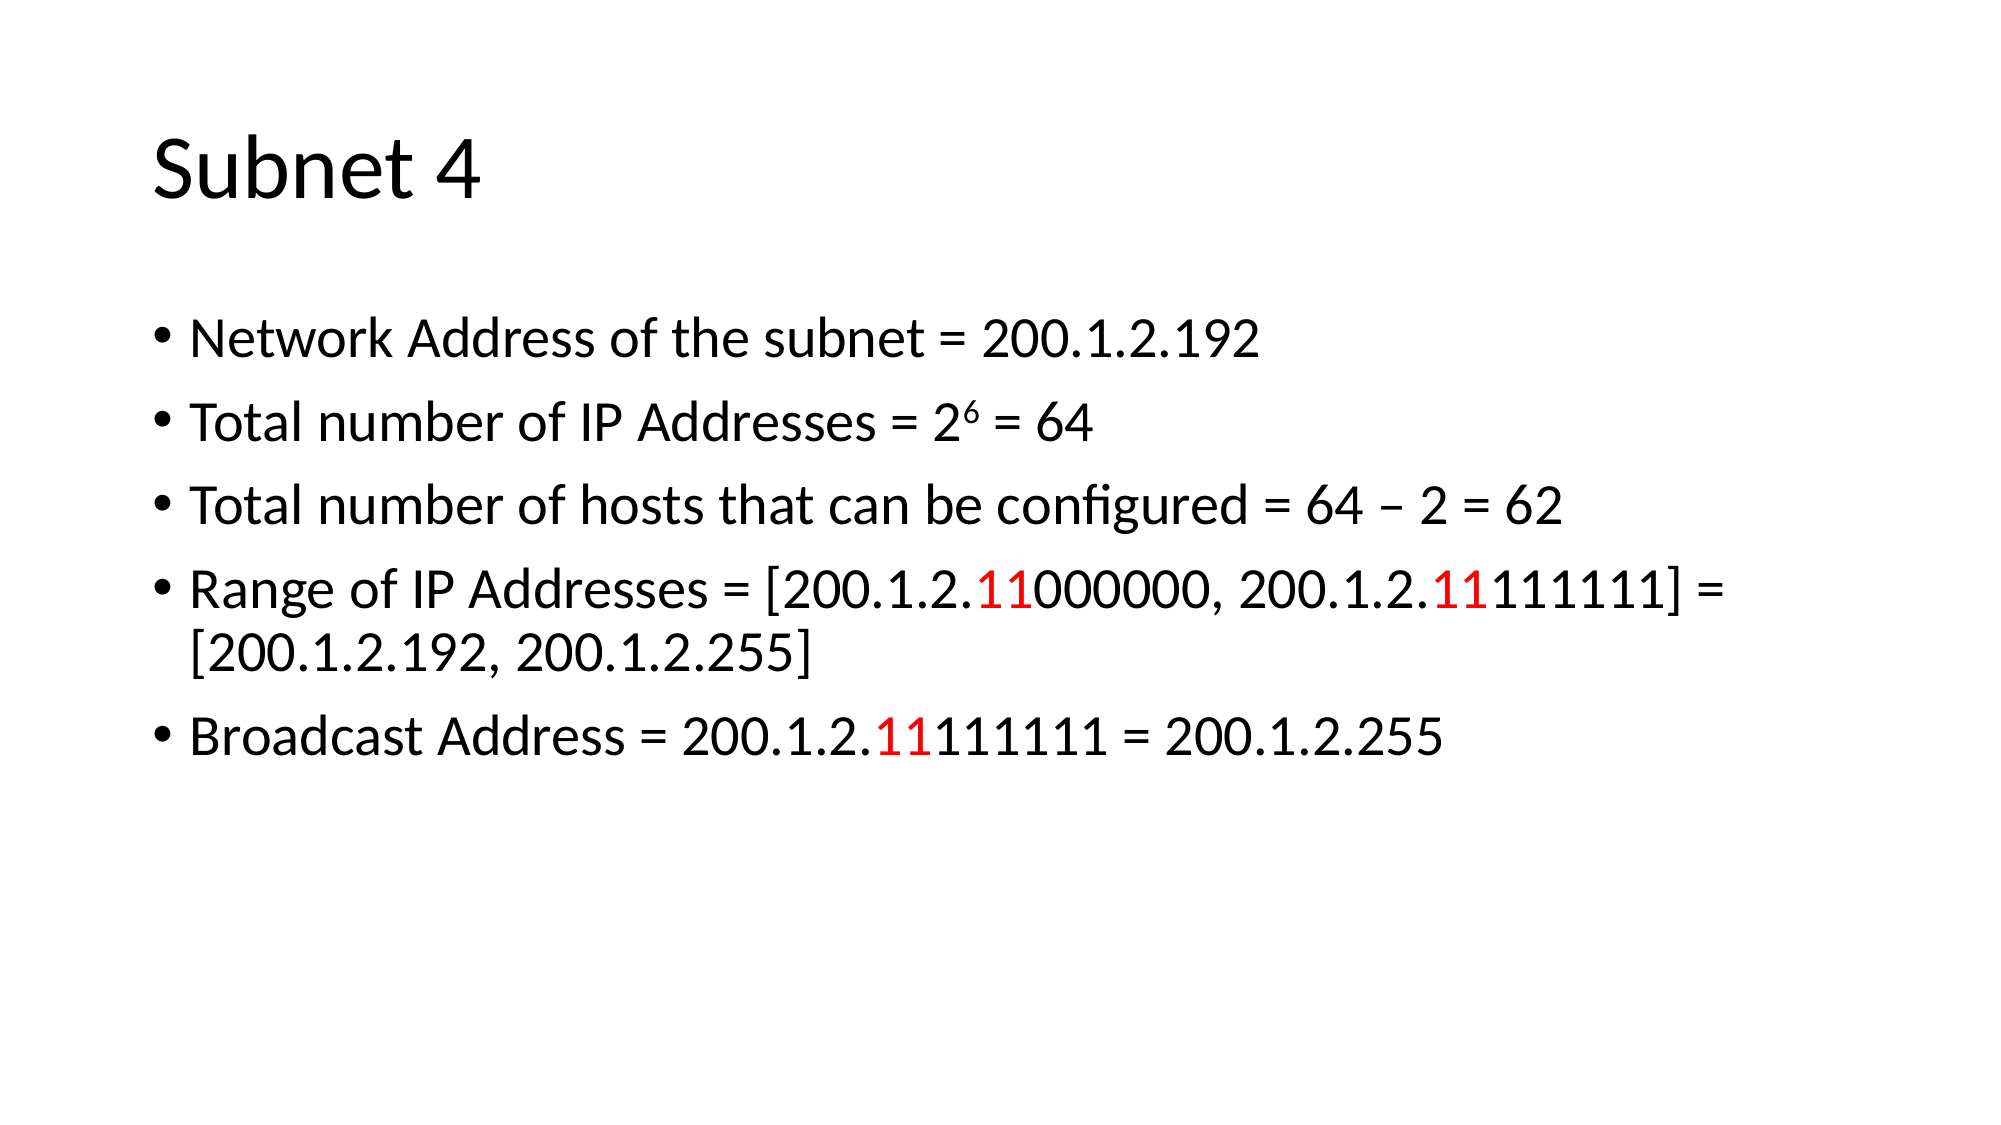

# Subnet 4
Network Address of the subnet = 200.1.2.192
Total number of IP Addresses = 26 = 64
Total number of hosts that can be configured = 64 – 2 = 62
Range of IP Addresses = [200.1.2.11000000, 200.1.2.11111111] = [200.1.2.192, 200.1.2.255]
Broadcast Address = 200.1.2.11111111 = 200.1.2.255